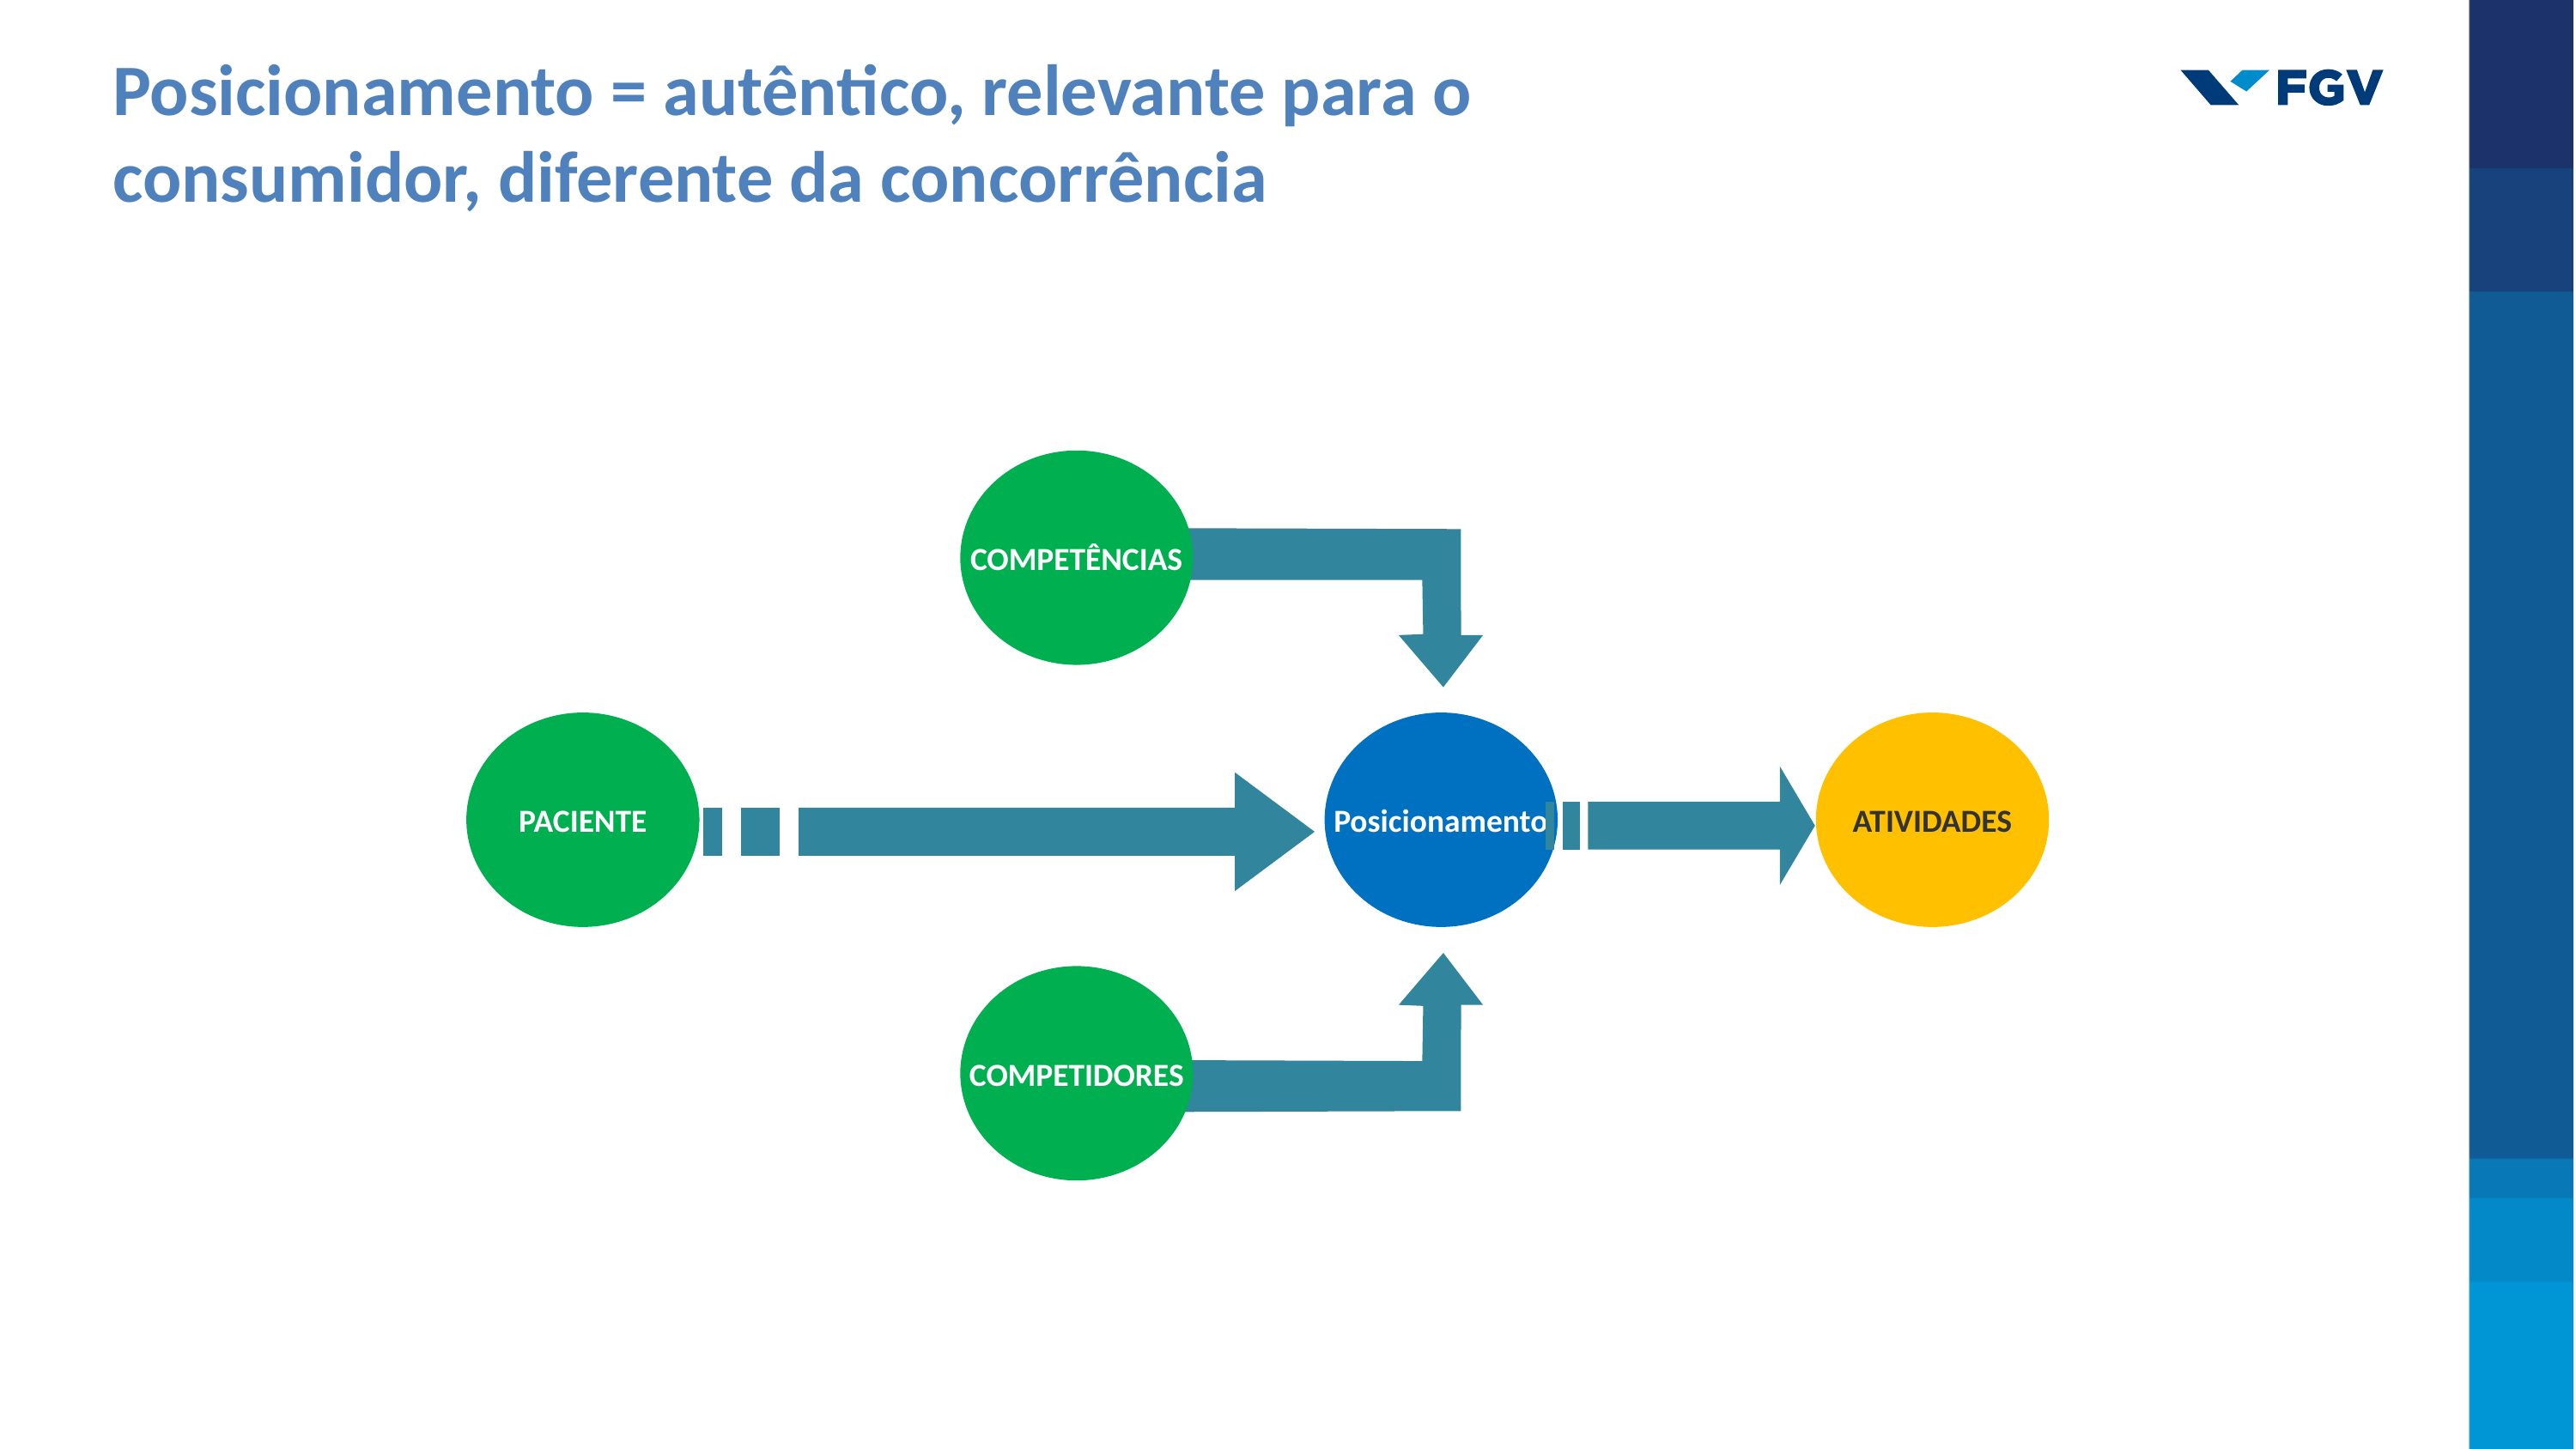

Posicionamento = autêntico, relevante para o consumidor, diferente da concorrência

COMPETÊNCIAS

PACIENTE
Posicionamento
ATIVIDADES

COMPETIDORES